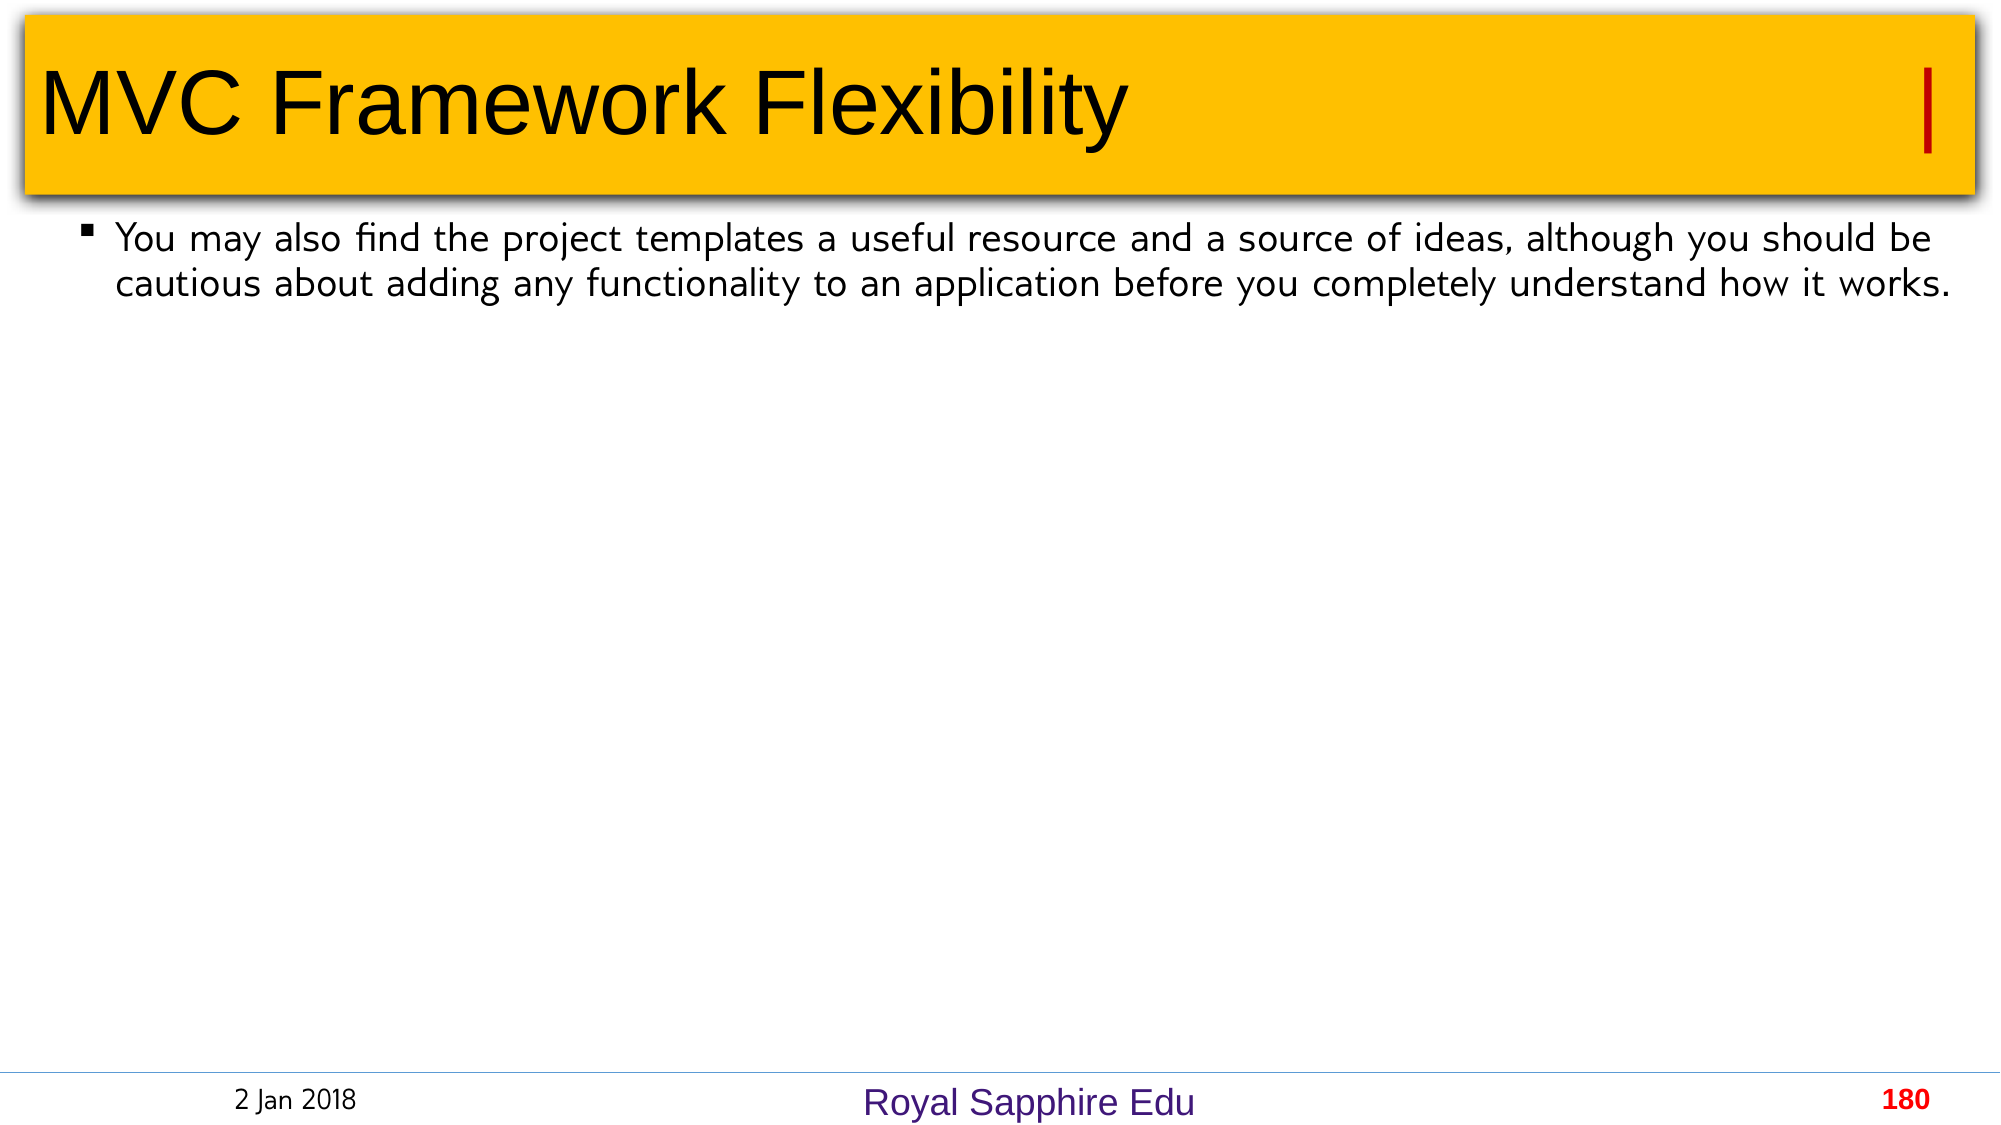

# MVC Framework Flexibility					   |
You may also find the project templates a useful resource and a source of ideas, although you should be cautious about adding any functionality to an application before you completely understand how it works.
2 Jan 2018
180